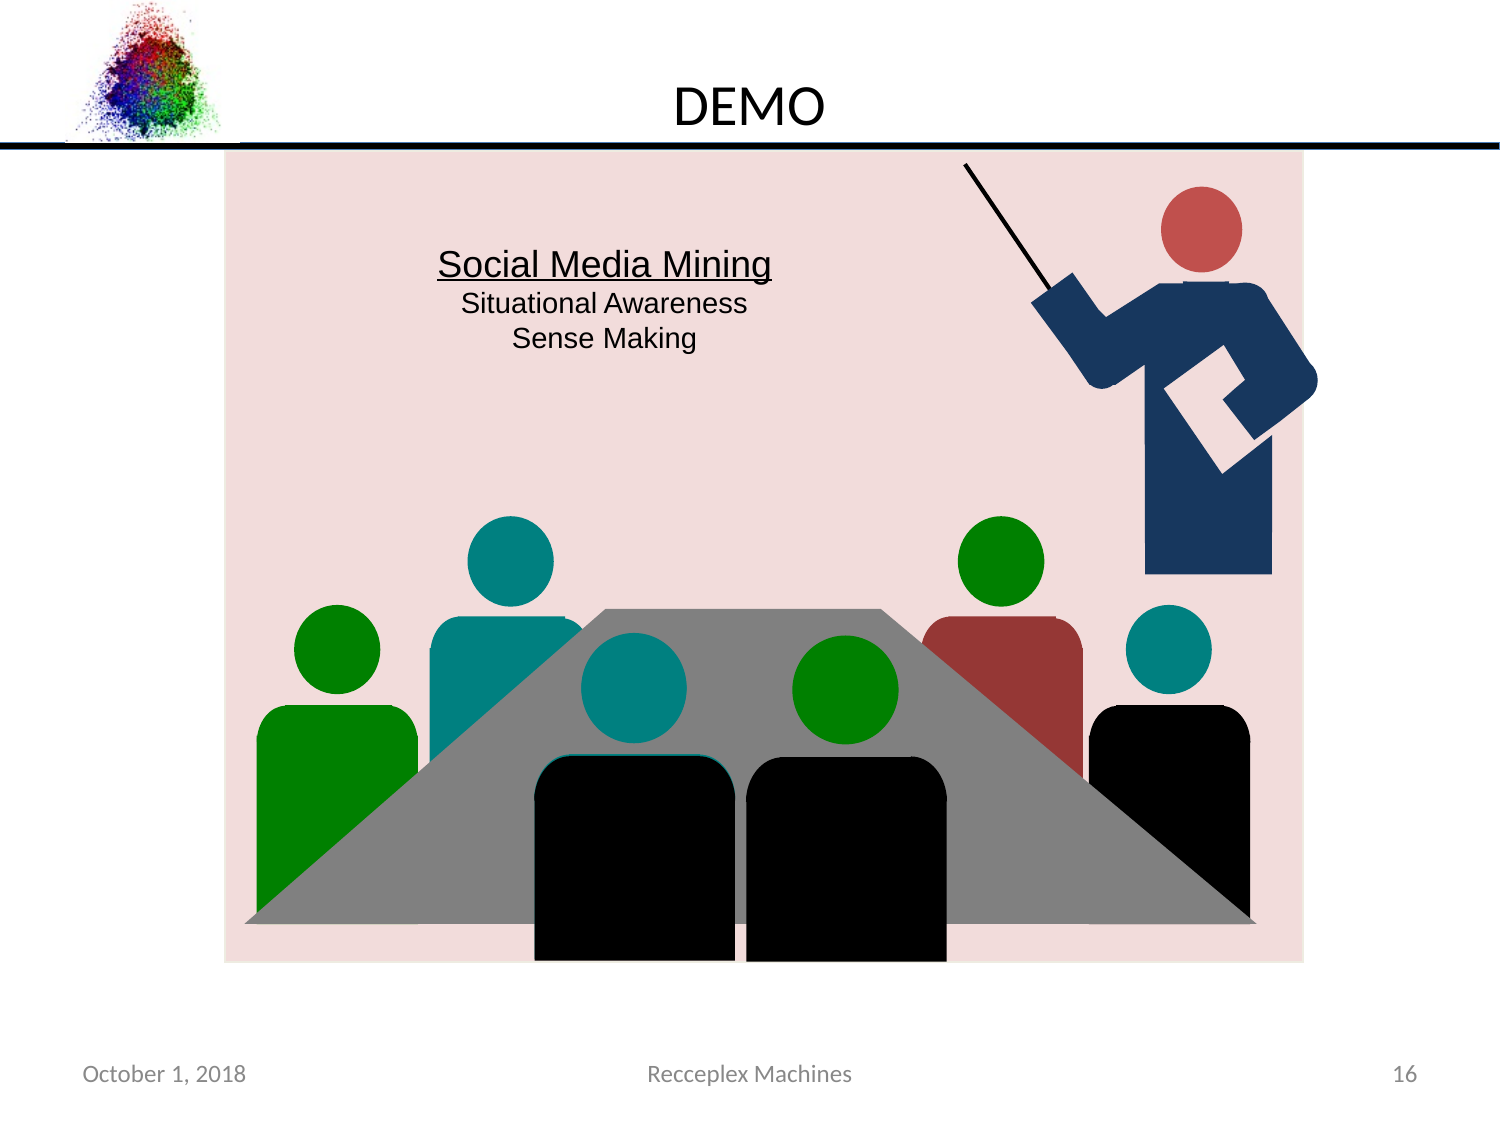

DEmo

Social Media Mining
Situational Awareness
Sense Making

October 1, 2018
Recceplex Machines
16